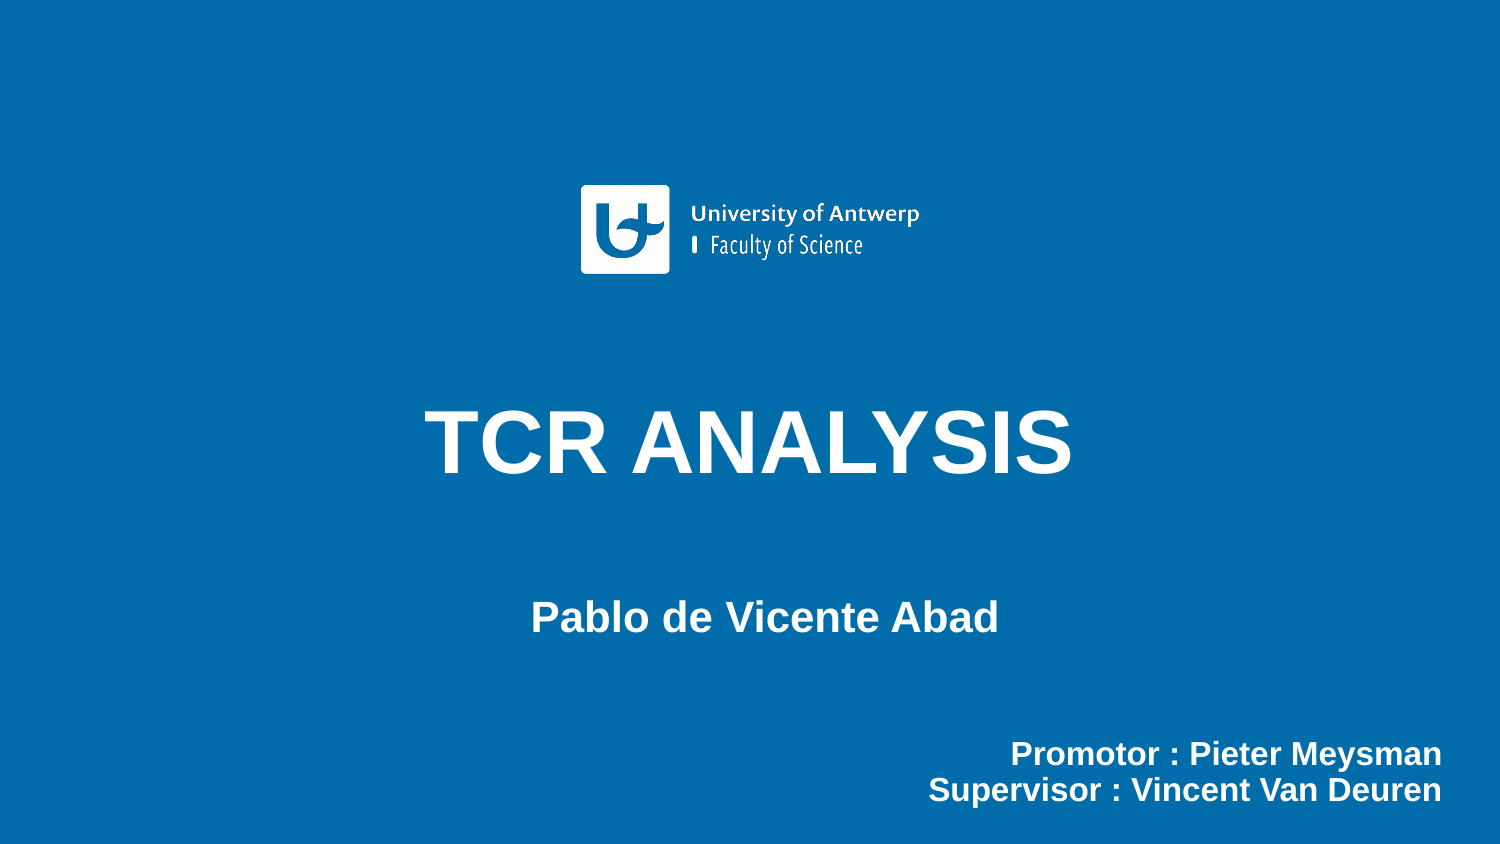

# TCR ANALYSIS
Pablo de Vicente Abad

Promotor : Pieter Meysman
Supervisor : Vincent Van Deuren